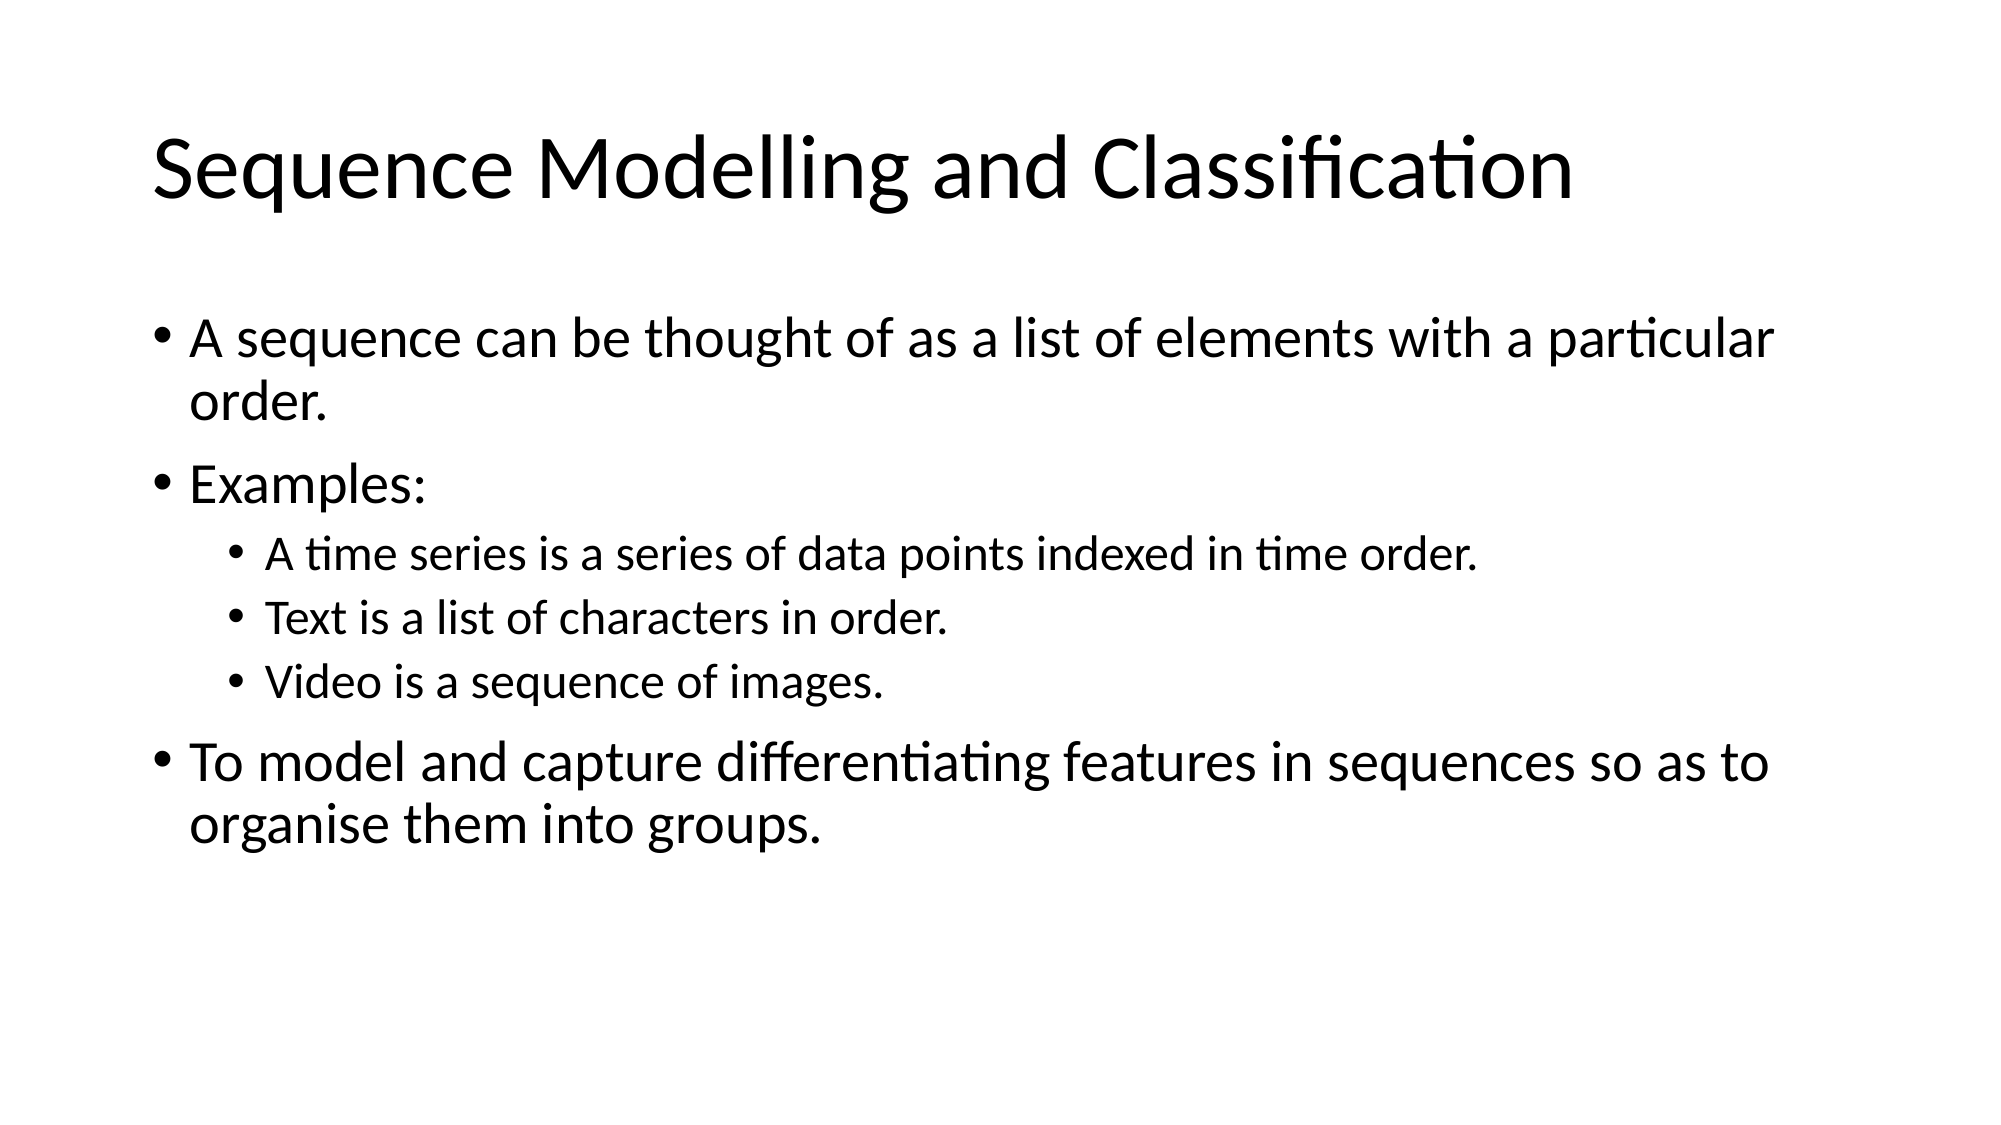

# Sequence Modelling and Classification
A sequence can be thought of as a list of elements with a particular order.
Examples:
A time series is a series of data points indexed in time order.
Text is a list of characters in order.
Video is a sequence of images.
To model and capture differentiating features in sequences so as to organise them into groups.